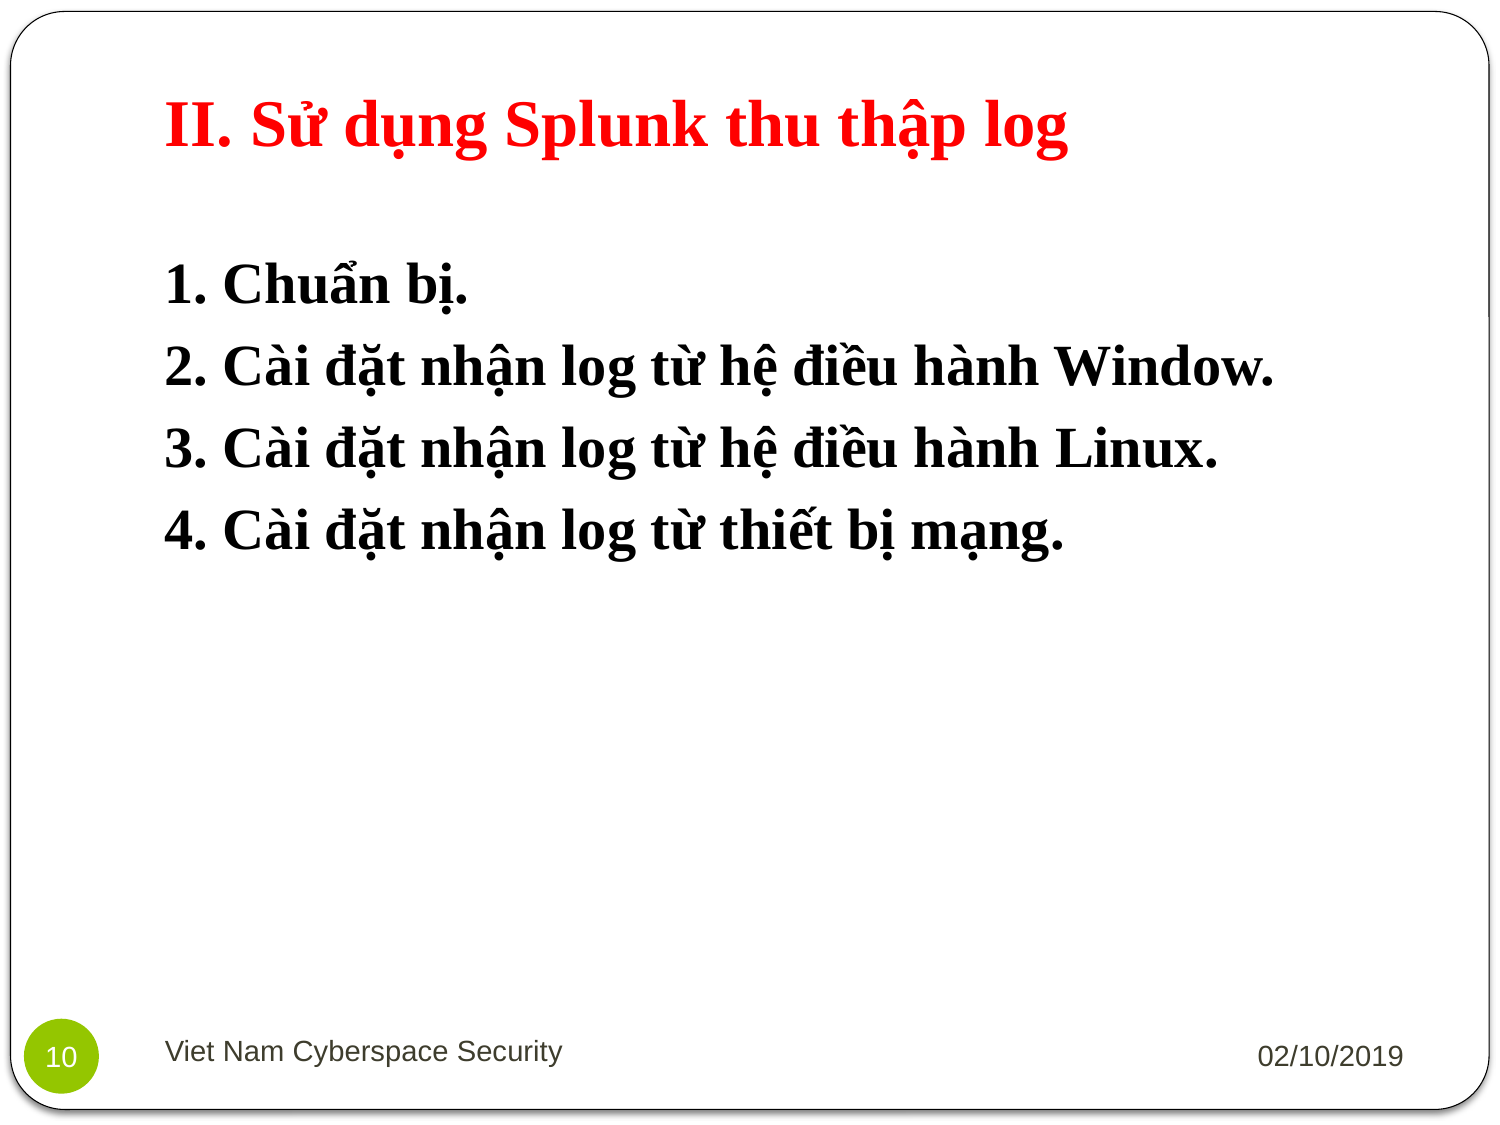

# II. Sử dụng Splunk thu thập log
1. Chuẩn bị.
2. Cài đặt nhận log từ hệ điều hành Window.
3. Cài đặt nhận log từ hệ điều hành Linux.
4. Cài đặt nhận log từ thiết bị mạng.

Viet Nam Cyberspace Security
02/10/2019
10